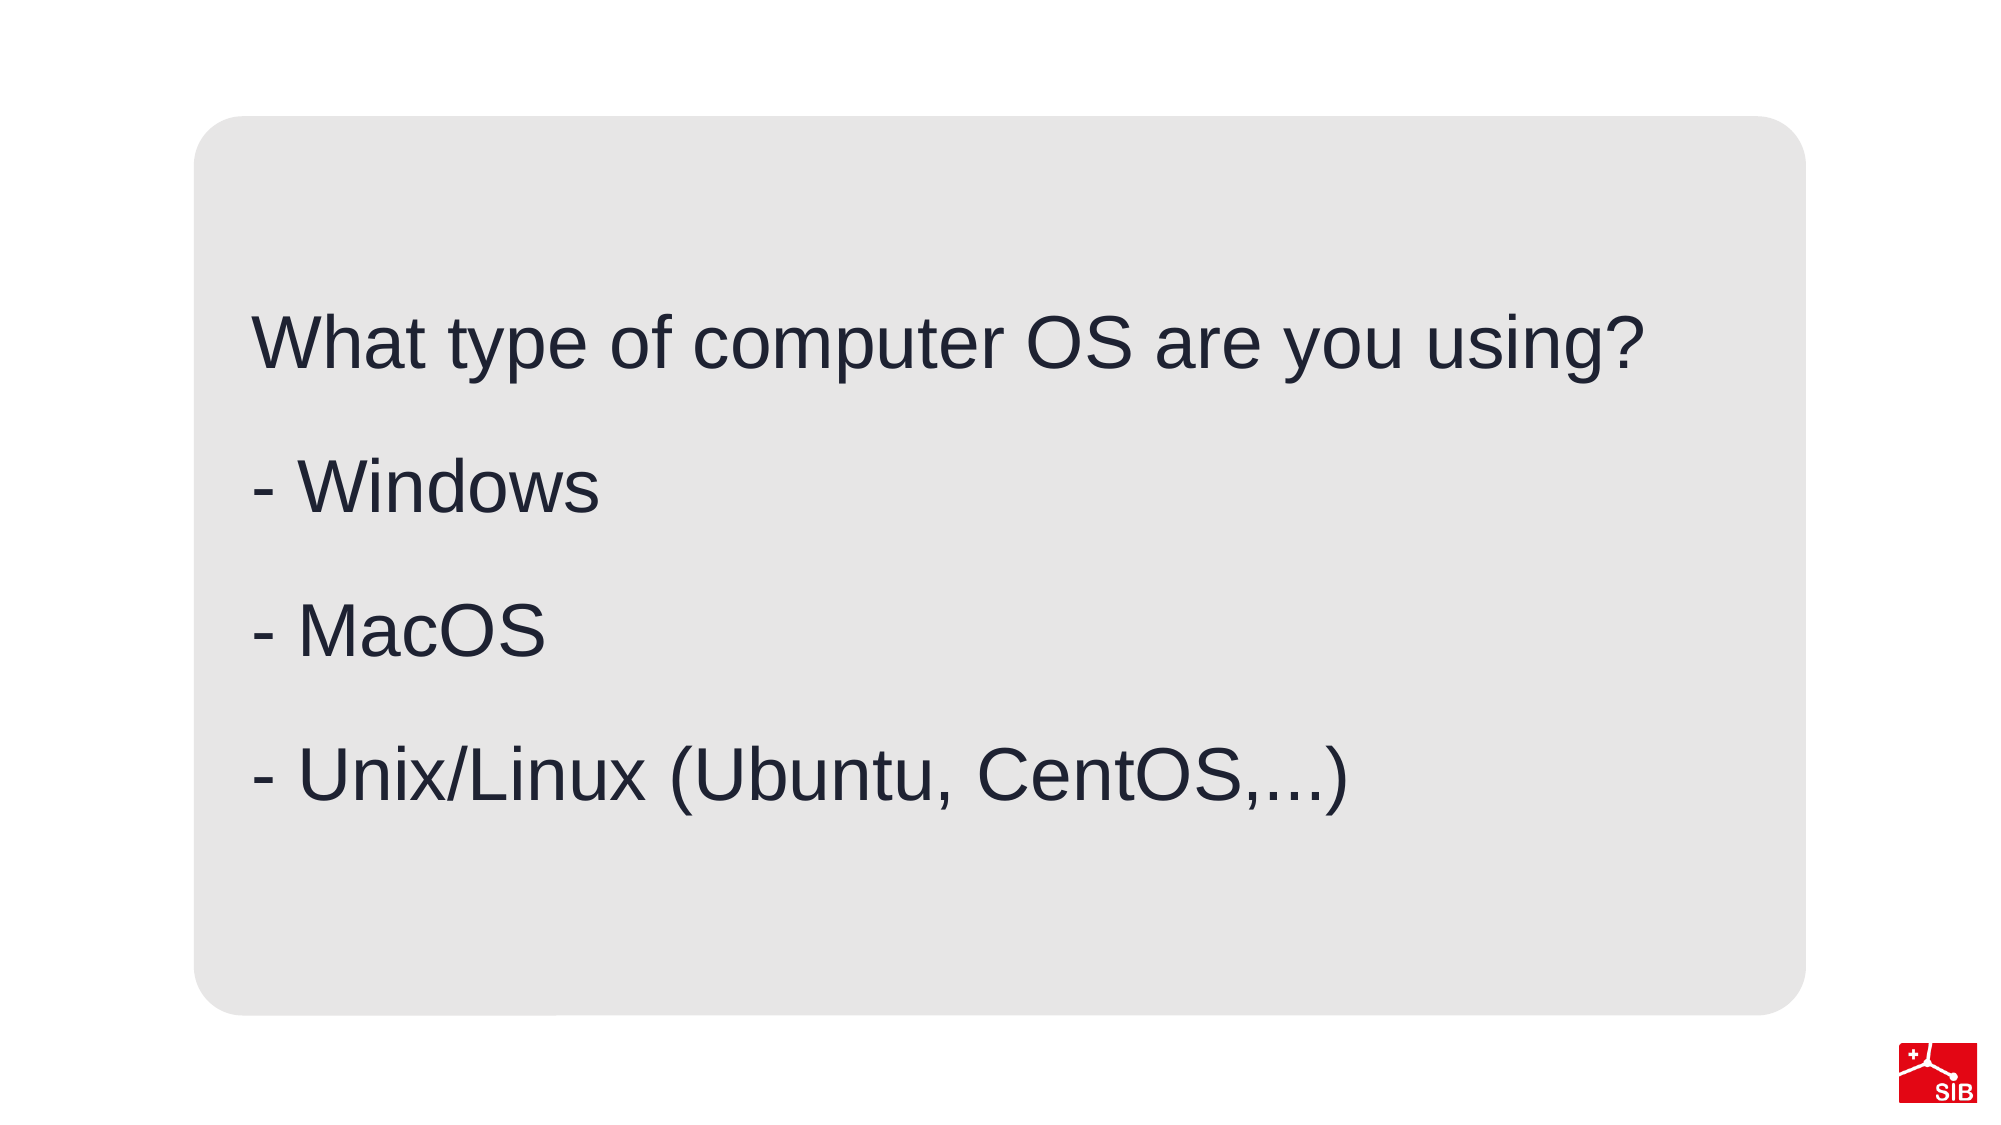

# What type of computer OS are you using? - Windows - MacOS - Unix/Linux (Ubuntu, CentOS,...)